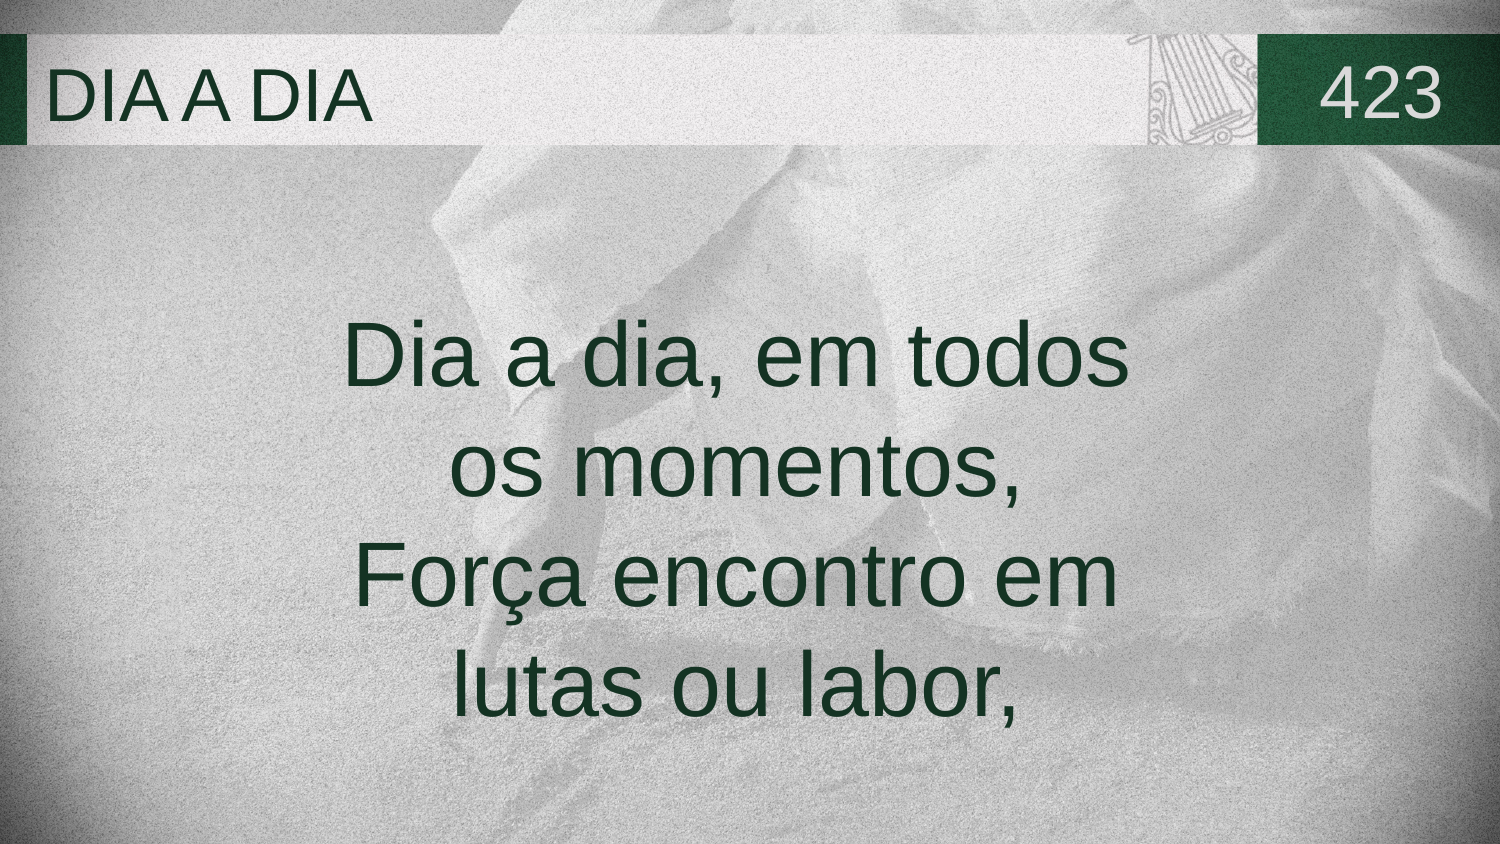

# DIA A DIA
423
Dia a dia, em todos
os momentos,
Força encontro em
lutas ou labor,